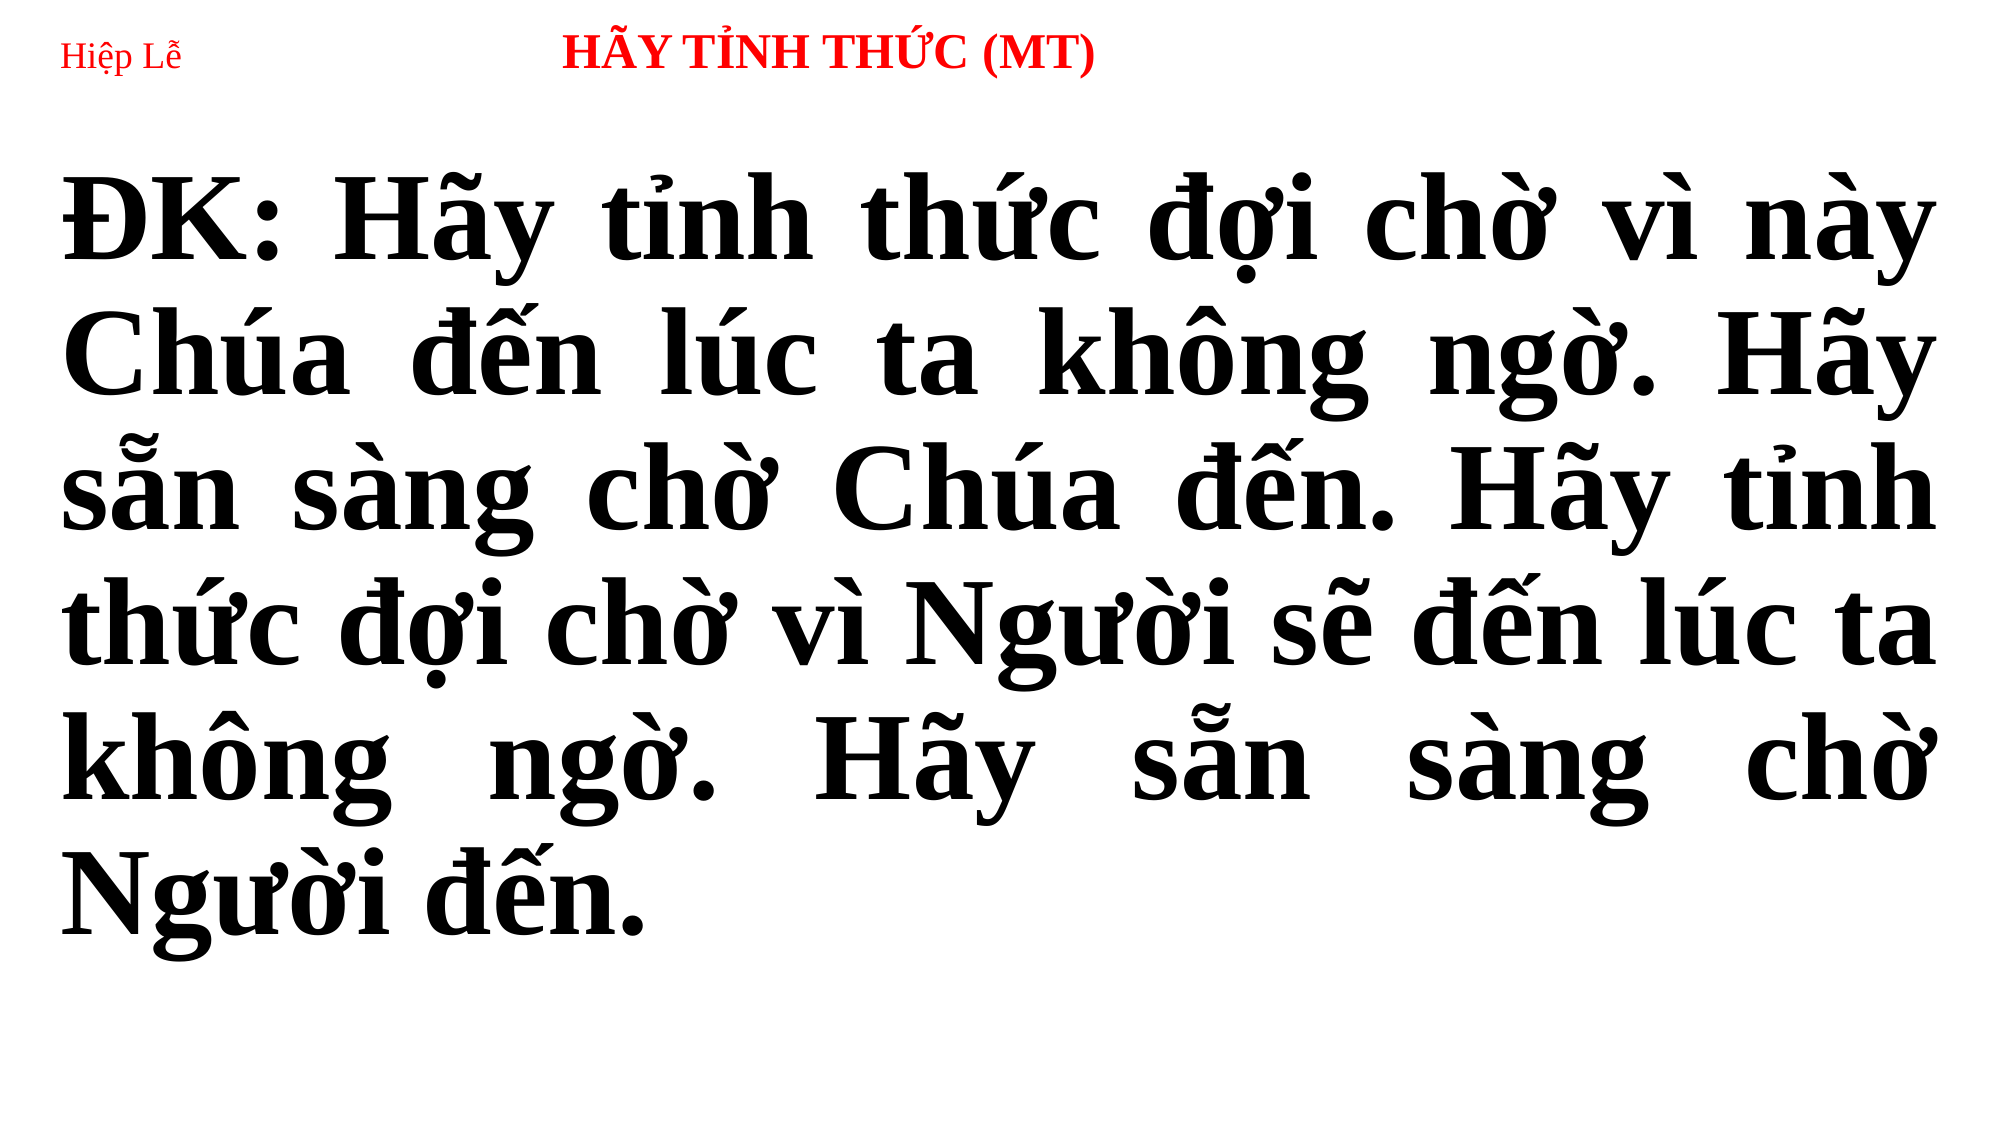

# Hiệp Lễ                                        HÃY TỈNH THỨC (MT)
ĐK: Hãy tỉnh thức đợi chờ vì này Chúa đến lúc ta không ngờ. Hãy sẵn sàng chờ Chúa đến. Hãy tỉnh thức đợi chờ vì Người sẽ đến lúc ta không ngờ. Hãy sẵn sàng chờ Người đến.